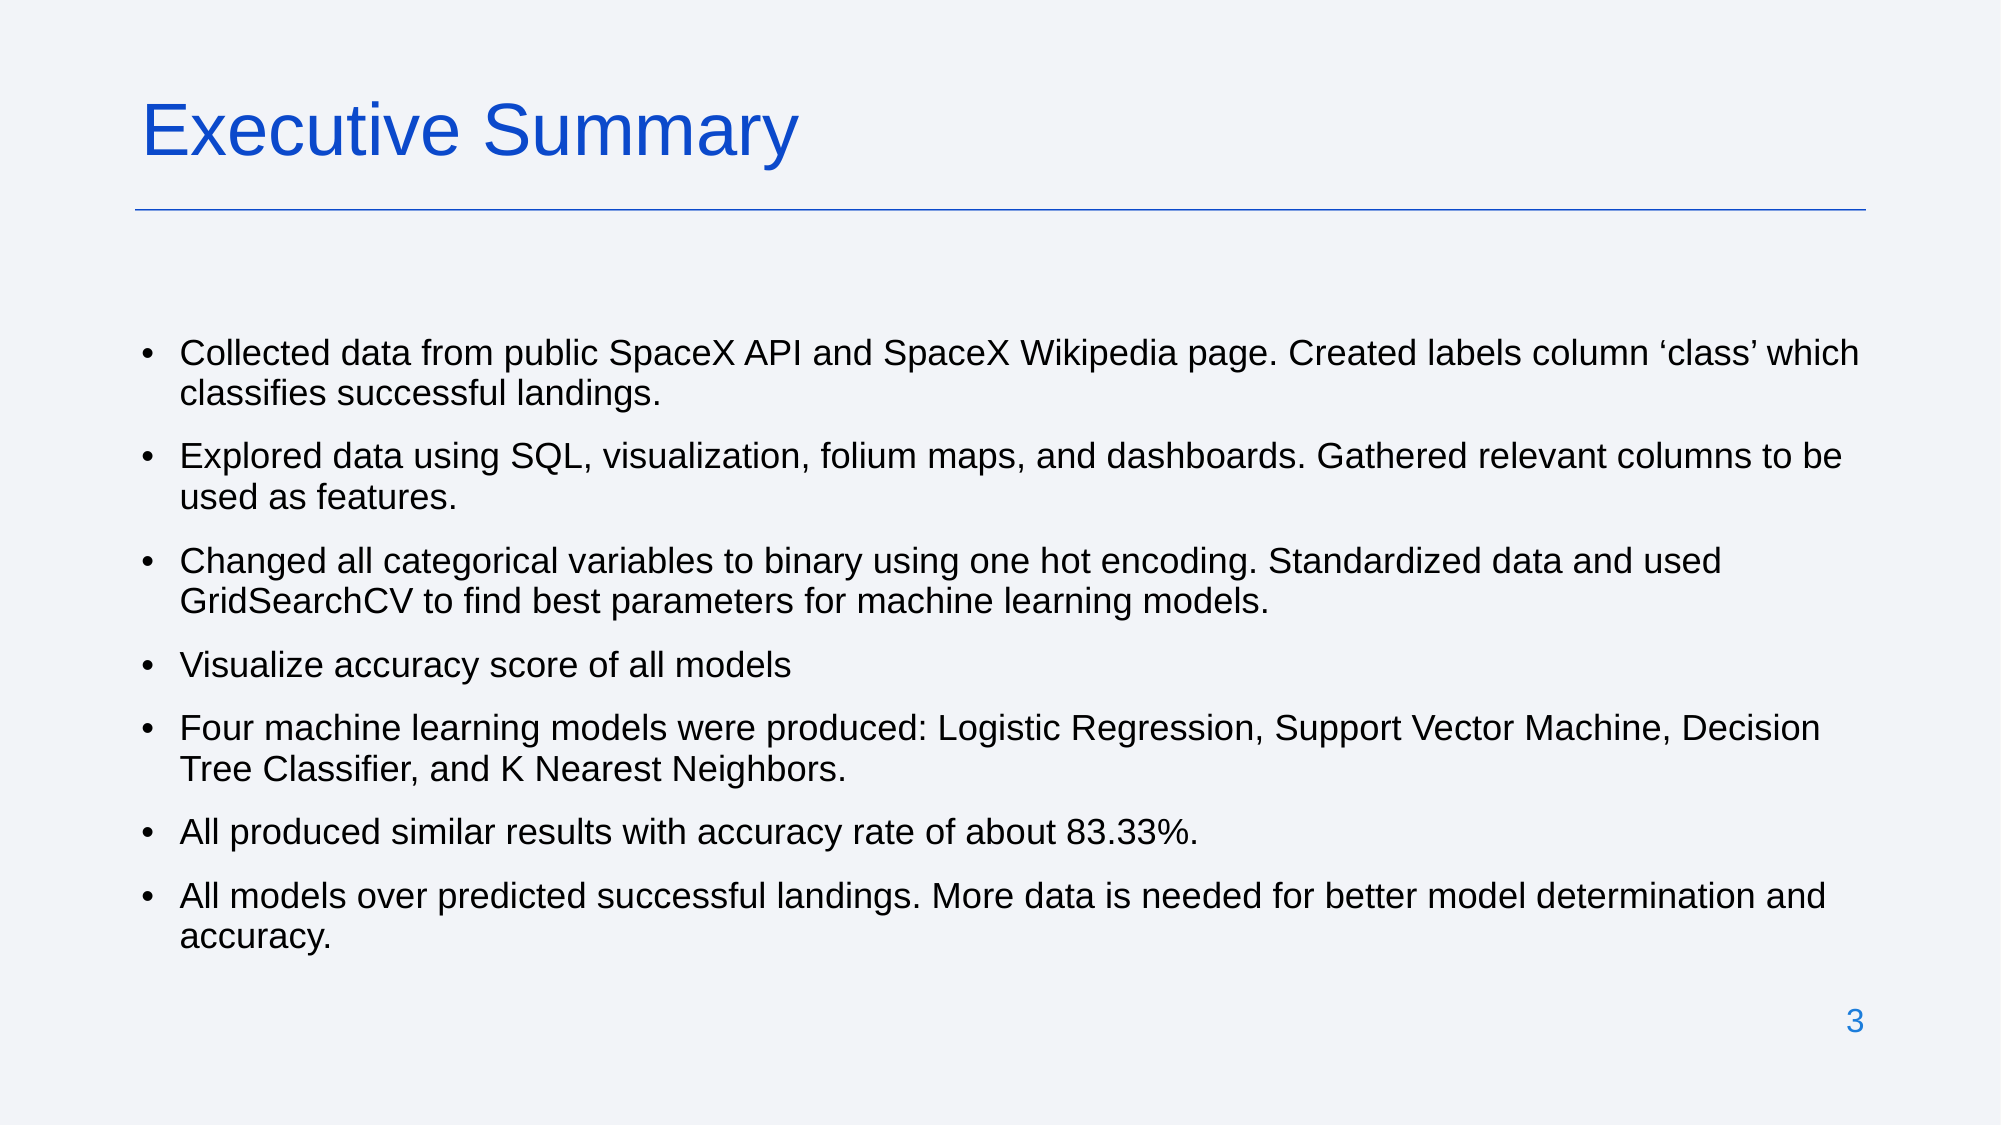

Executive Summary
Collected data from public SpaceX API and SpaceX Wikipedia page. Created labels column ‘class’ which classifies successful landings.
Explored data using SQL, visualization, folium maps, and dashboards. Gathered relevant columns to be used as features.
Changed all categorical variables to binary using one hot encoding. Standardized data and used GridSearchCV to find best parameters for machine learning models.
Visualize accuracy score of all models
Four machine learning models were produced: Logistic Regression, Support Vector Machine, Decision Tree Classifier, and K Nearest Neighbors.
All produced similar results with accuracy rate of about 83.33%.
All models over predicted successful landings. More data is needed for better model determination and accuracy.
3